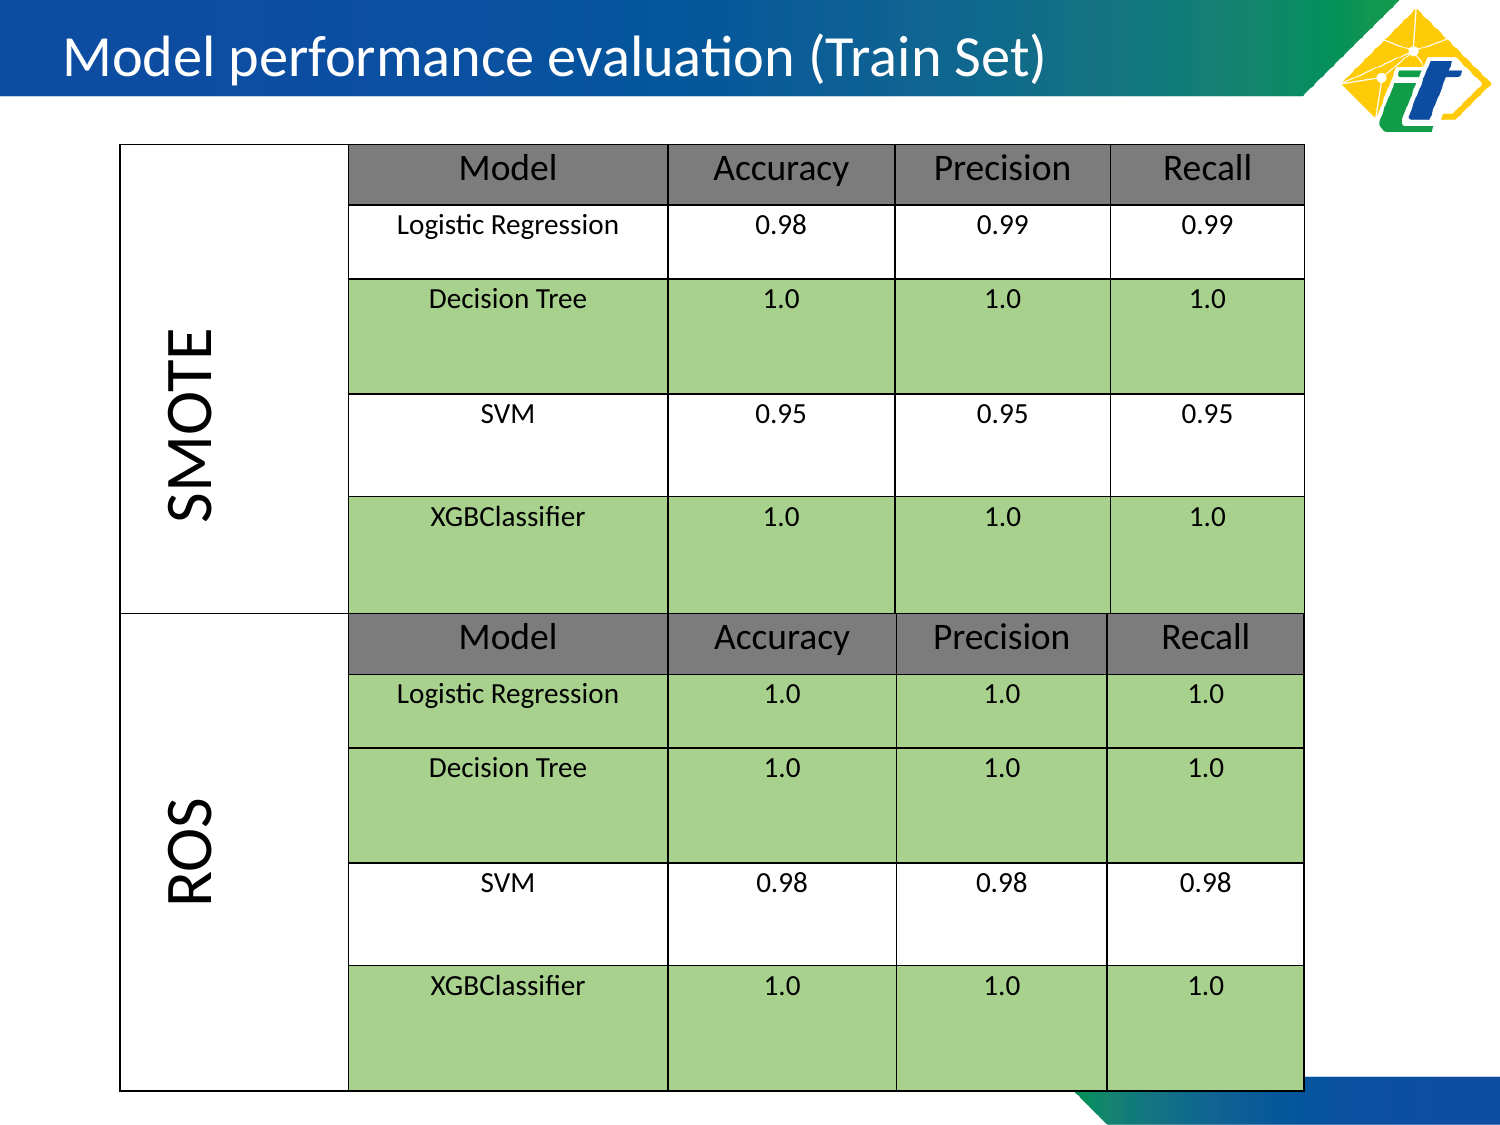

# Model performance evaluation (Train Set)
| SMOTE | Model | Accuracy | Precision | Recall |
| --- | --- | --- | --- | --- |
|  | Logistic Regression | 0.98 | 0.99 | 0.99 |
|  | Decision Tree | 1.0 | 1.0 | 1.0 |
|  | SVM | 0.95 | 0.95 | 0.95 |
|  | XGBClassifier | 1.0 | 1.0 | 1.0 |

| ROS | Model | Accuracy | Precision | Recall |
| --- | --- | --- | --- | --- |
|  | Logistic Regression | 1.0 | 1.0 | 1.0 |
|  | Decision Tree | 1.0 | 1.0 | 1.0 |
|  | SVM | 0.98 | 0.98 | 0.98 |
|  | XGBClassifier | 1.0 | 1.0 | 1.0 |
47